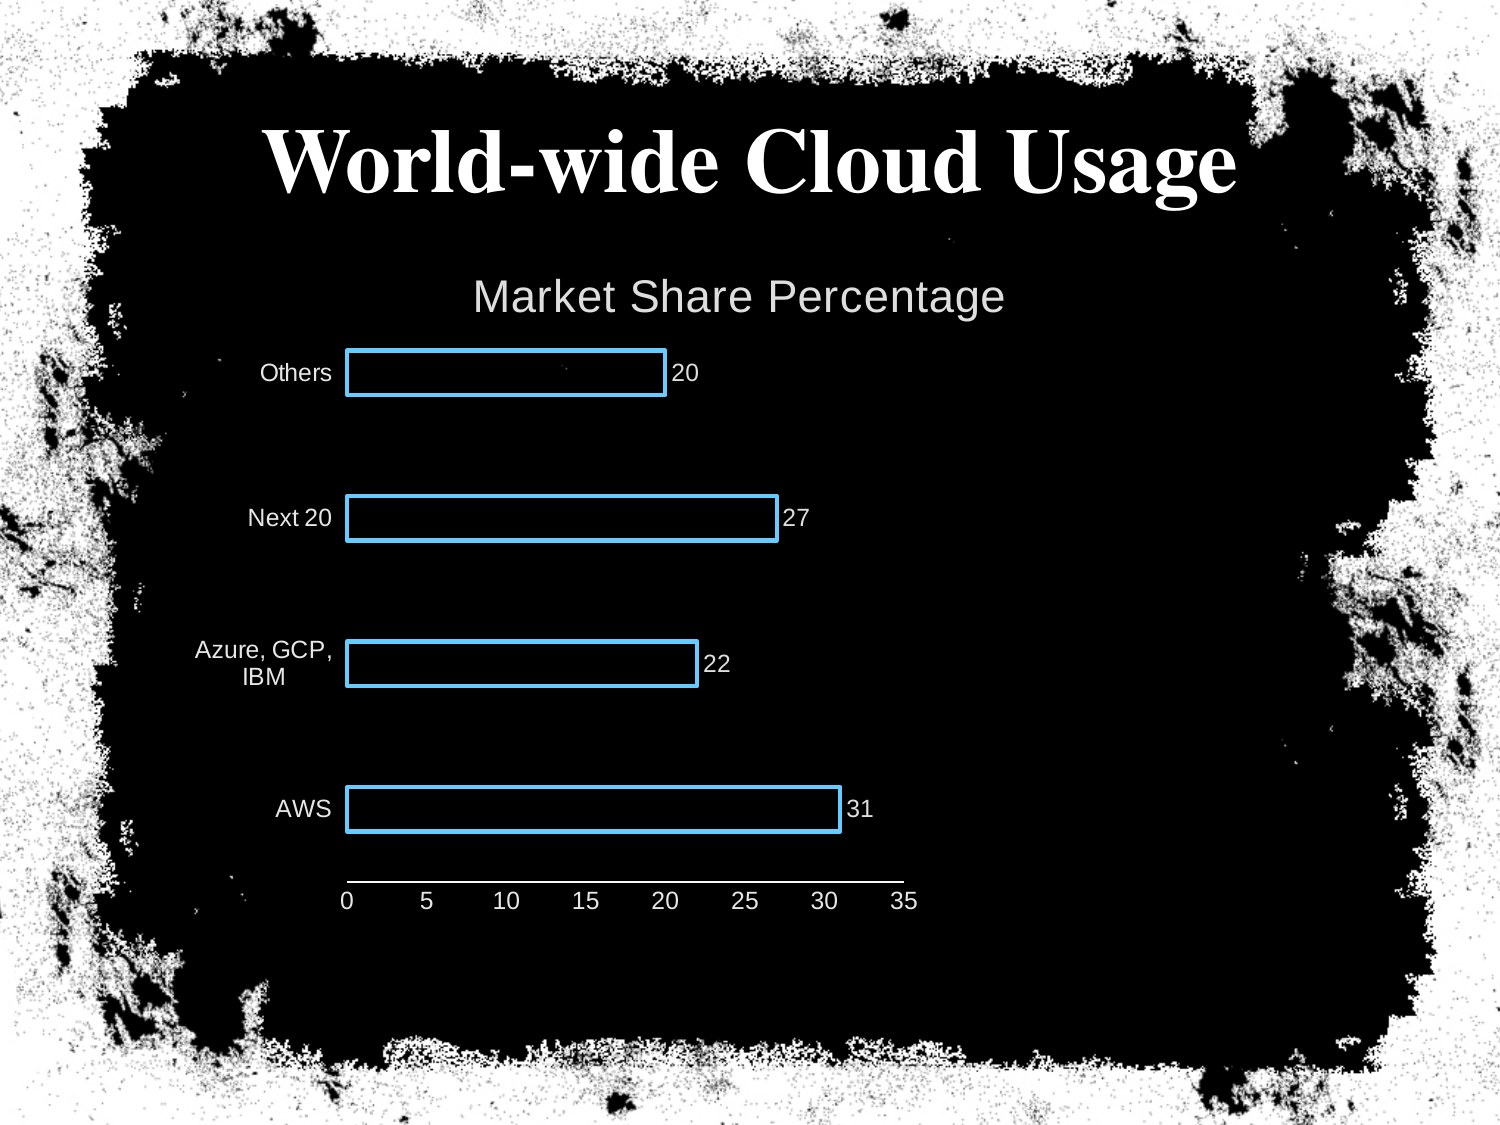

# World-wide Cloud Usage

### Chart: Market Share Percentage

| Category | Market Share in Percentage |
|---|---|
| AWS | 31.0 |
| Azure, GCP, IBM | 22.0 |
| Next 20 | 27.0 |
| Others | 20.0 |